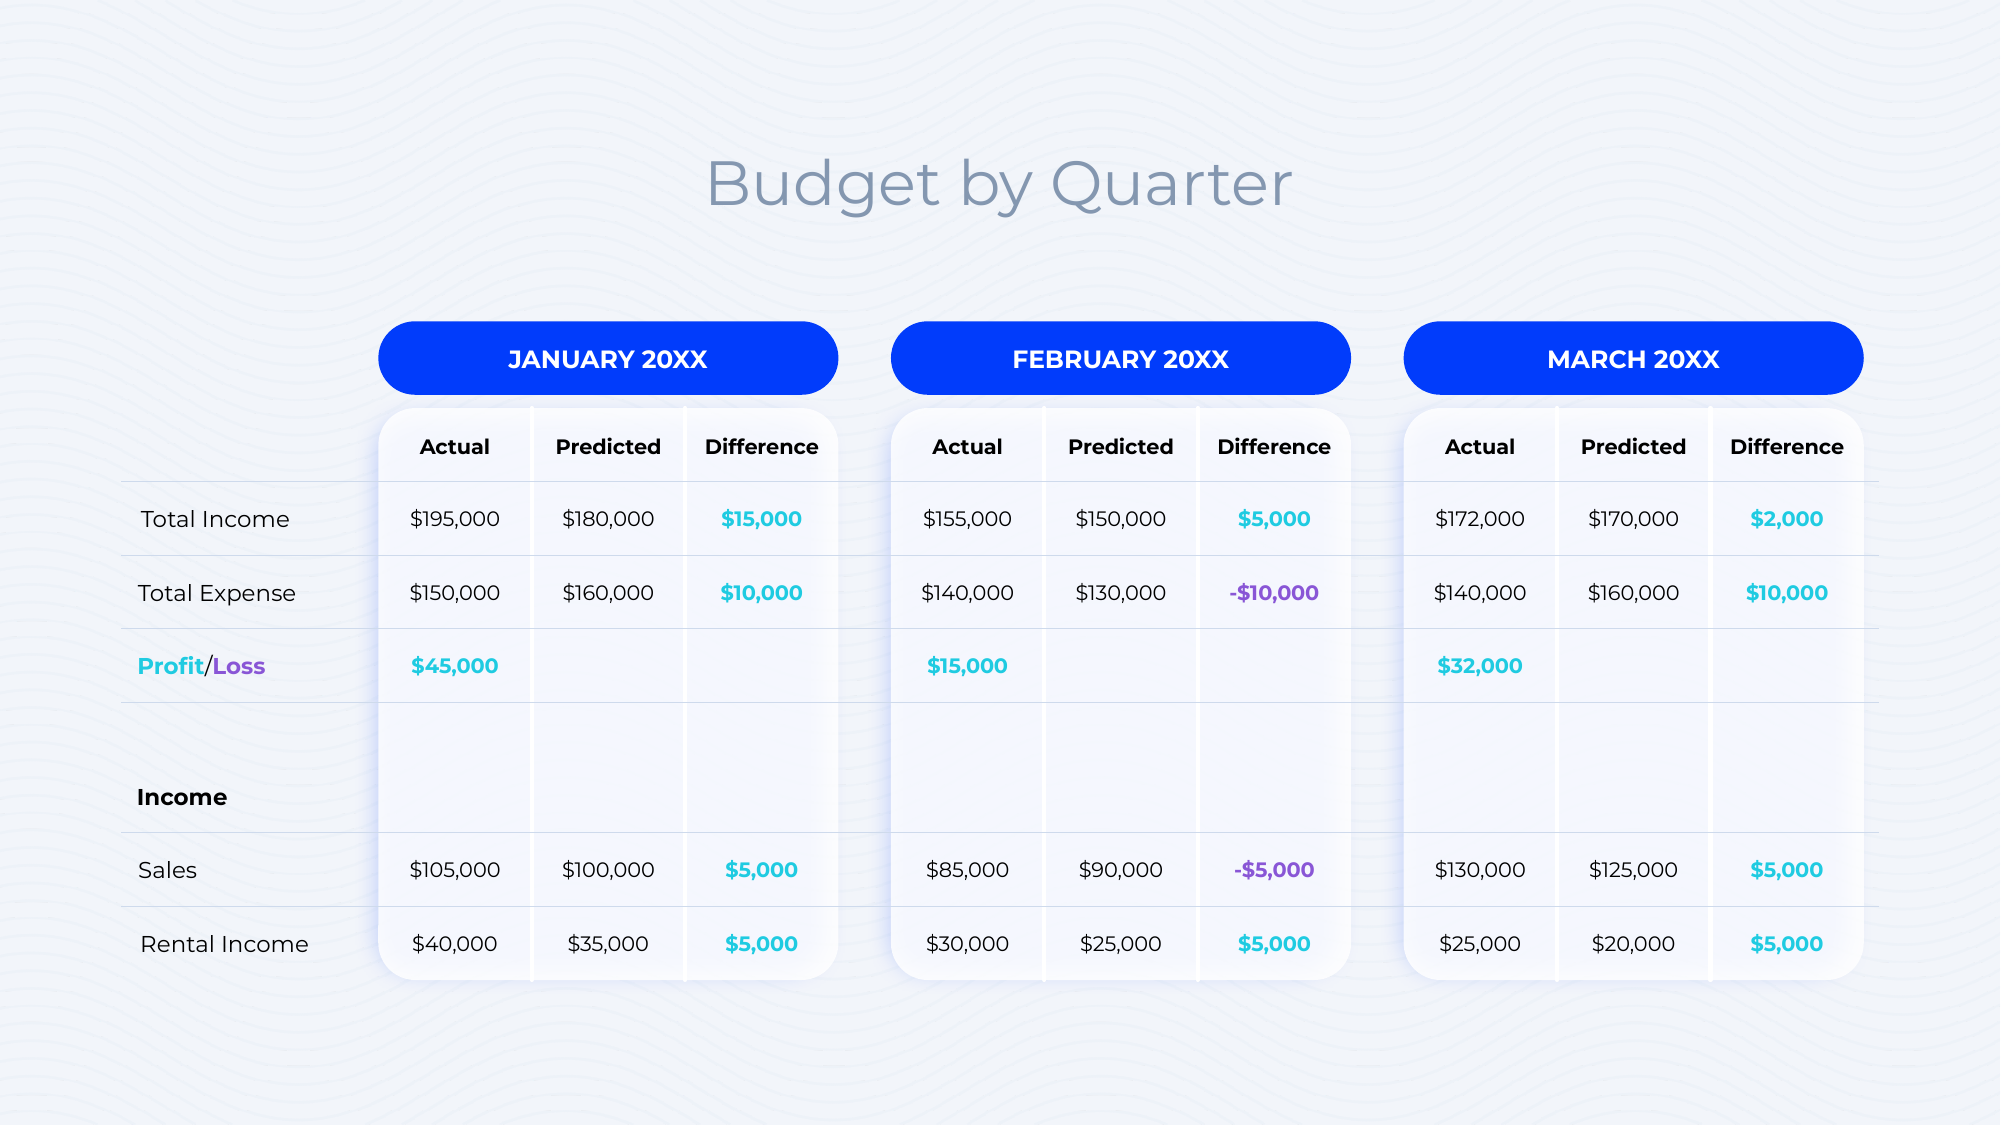

Budget by Quarter
JANUARY 20XX
FEBRUARY 20XX
MARCH 20XX

Actual
Predicted
Difference
Actual
Predicted
Difference
Actual
Predicted
Difference
Total Income
Total Expense
Profit/Loss
Income
Sales
Rental Income
$195,000
$180,000
$15,000
$155,000
$150,000
$5,000
$172,000
$170,000
$2,000
$150,000
$160,000
$10,000
$140,000
$130,000
-$10,000
$140,000
$160,000
$10,000
$45,000
$15,000
$32,000
$105,000
$100,000
$5,000
$85,000
$90,000
-$5,000
$130,000
$125,000
$5,000
$40,000
$35,000
$5,000
$30,000
$25,000
$5,000
$25,000
$20,000
$5,000